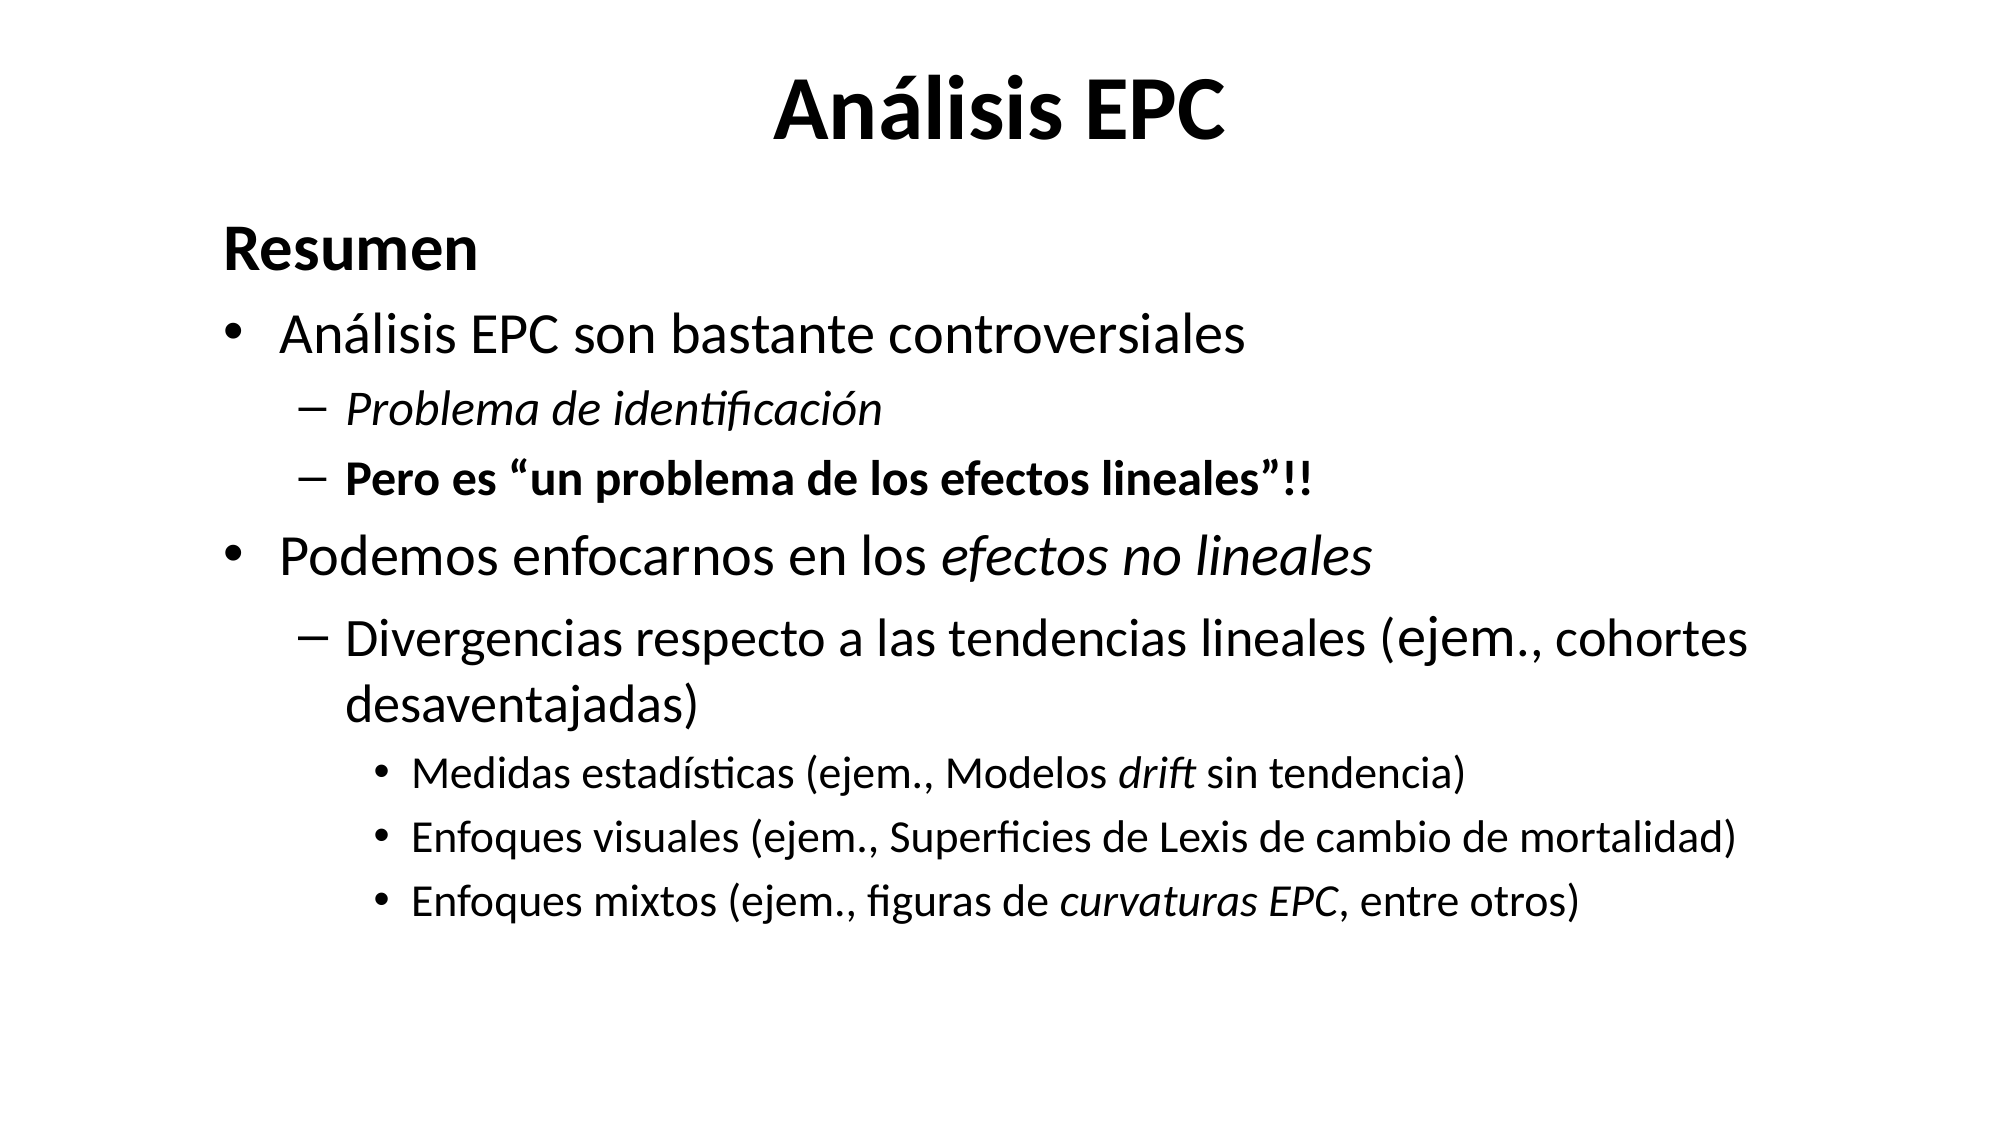

# Análisis EPC
Resumen
Análisis EPC son bastante controversiales
Problema de identificación
Pero es “un problema de los efectos lineales”!!
Podemos enfocarnos en los efectos no lineales
Divergencias respecto a las tendencias lineales (ejem., cohortes desaventajadas)
Medidas estadísticas (ejem., Modelos drift sin tendencia)
Enfoques visuales (ejem., Superficies de Lexis de cambio de mortalidad)
Enfoques mixtos (ejem., figuras de curvaturas EPC, entre otros)